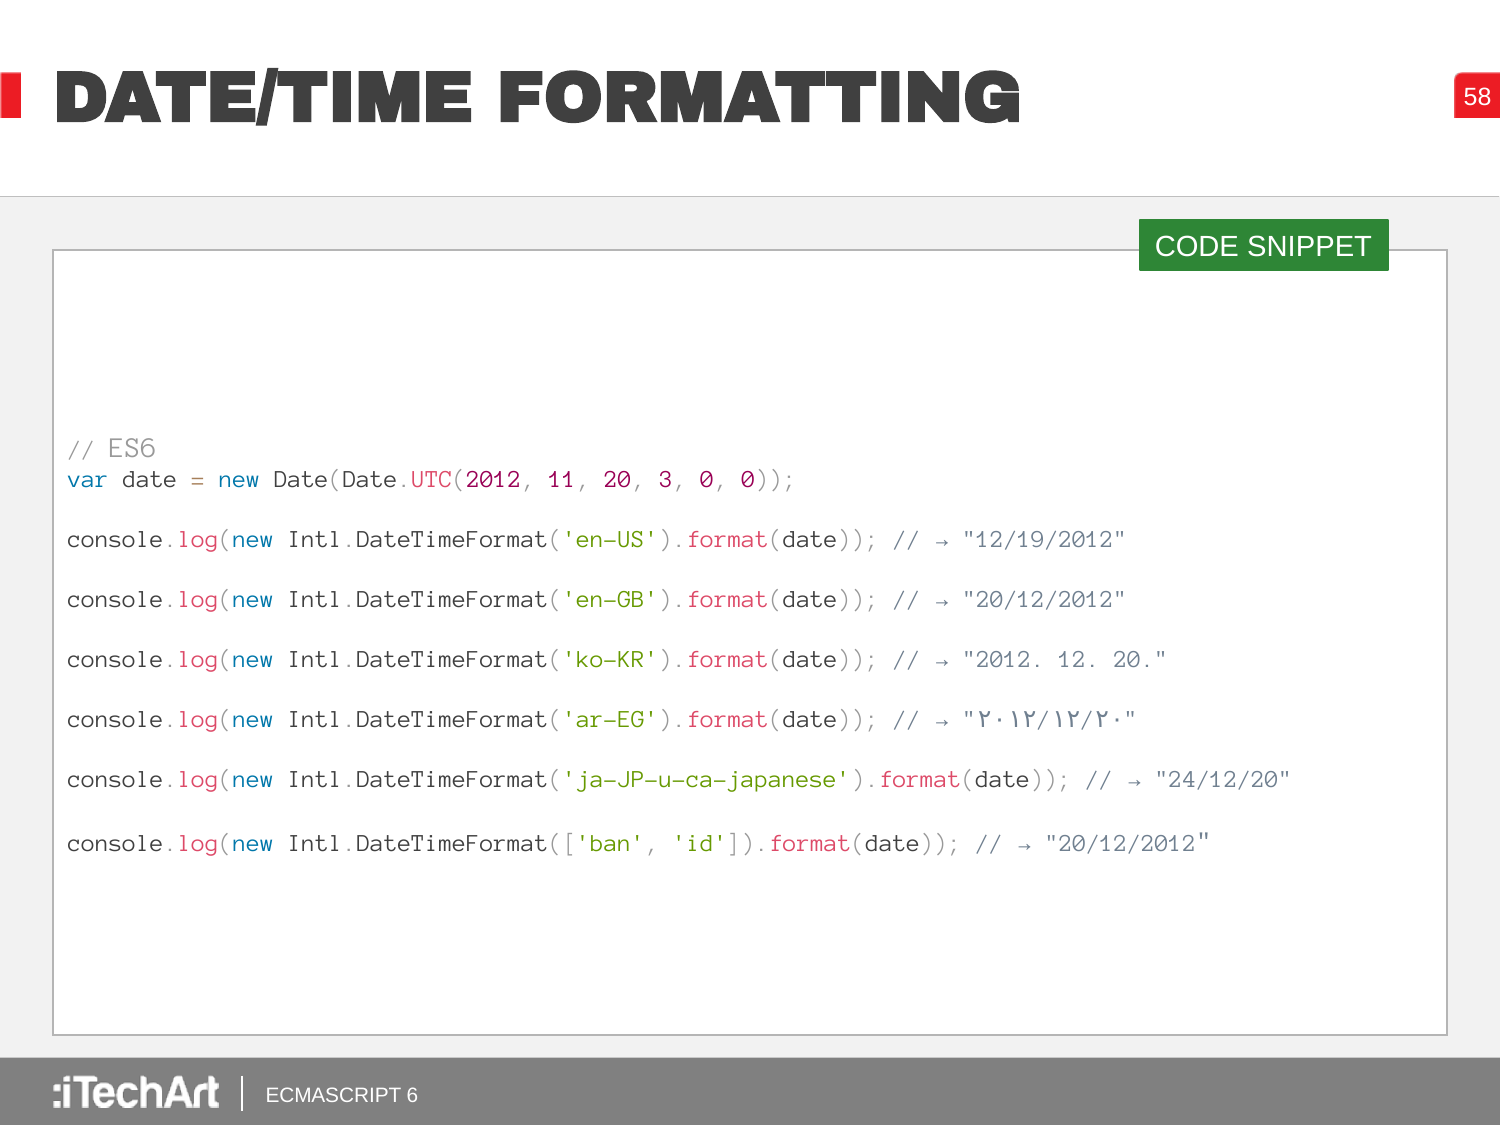

# DATE/TIME FORMATTING
CODE SNIPPET
// ES6
var date = new Date(Date.UTC(2012, 11, 20, 3, 0, 0));

console.log(new Intl.DateTimeFormat('en-US').format(date)); // → "12/19/2012"

console.log(new Intl.DateTimeFormat('en-GB').format(date)); // → "20/12/2012"

console.log(new Intl.DateTimeFormat('ko-KR').format(date)); // → "2012. 12. 20."

console.log(new Intl.DateTimeFormat('ar-EG').format(date)); // → "٢٠‏/١٢‏/٢٠١٢"

console.log(new Intl.DateTimeFormat('ja-JP-u-ca-japanese').format(date)); // → "24/12/20"

console.log(new Intl.DateTimeFormat(['ban', 'id']).format(date)); // → "20/12/2012"
ECMASCRIPT 6